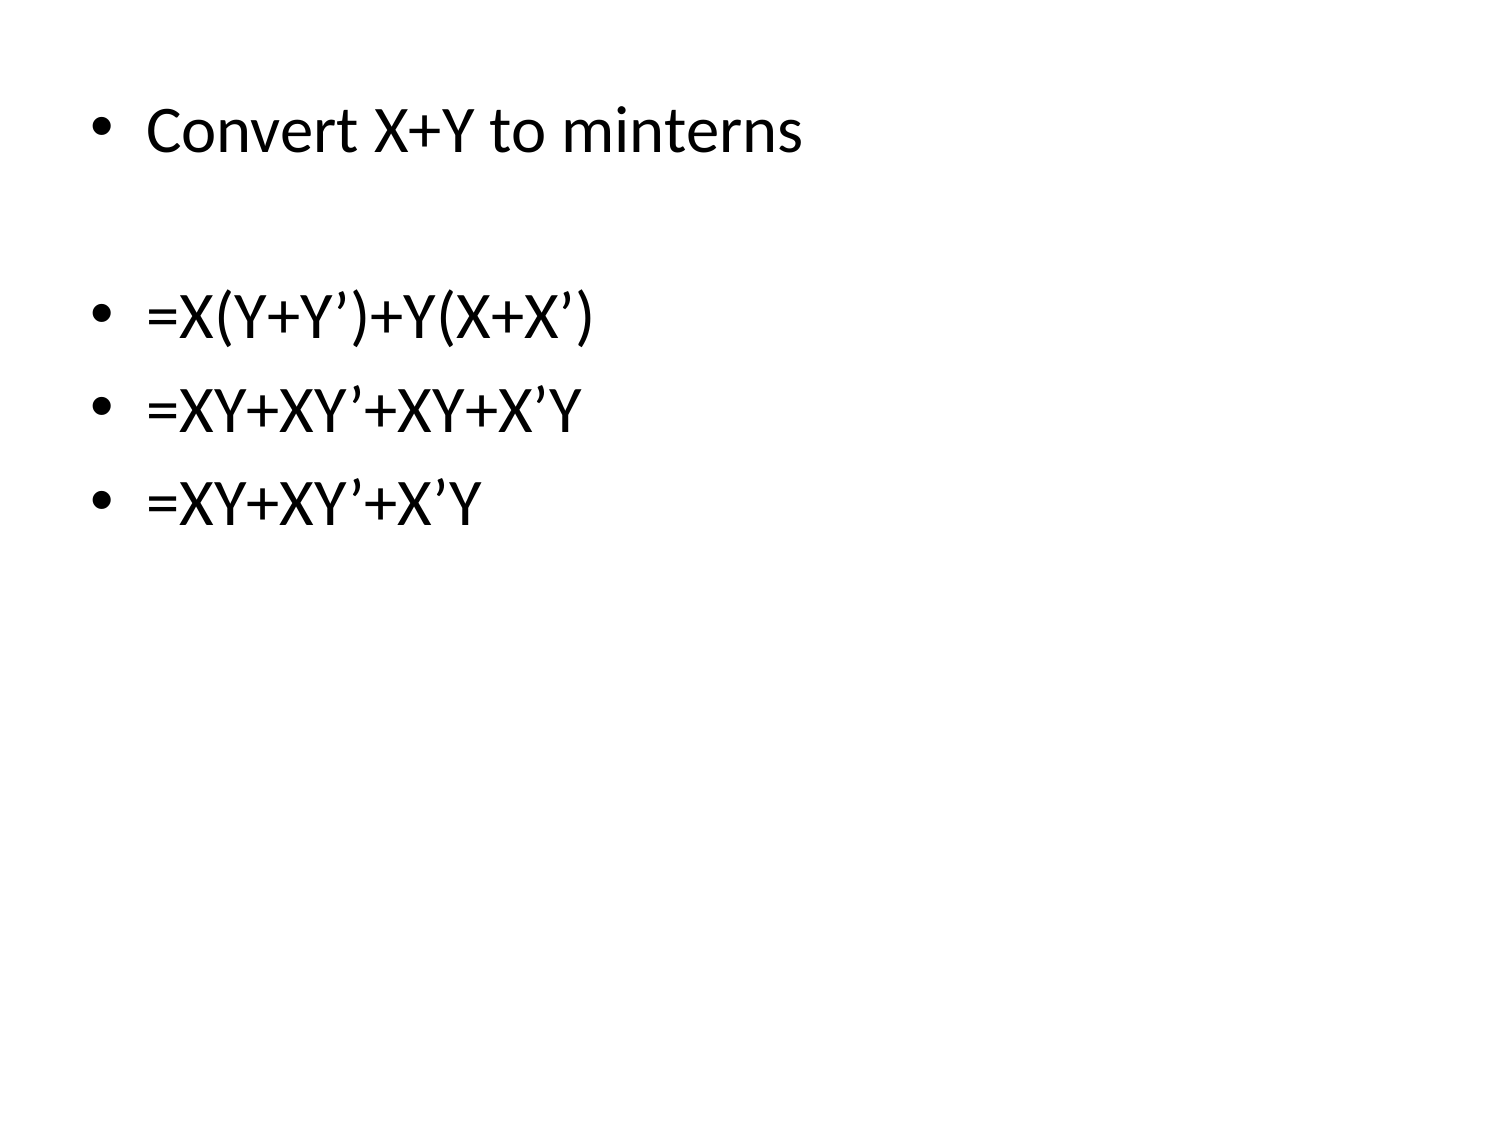

Convert X+Y to minterns

=X(Y+Y’)+Y(X+X’)
=XY+XY’+XY+X’Y
=XY+XY’+X’Y